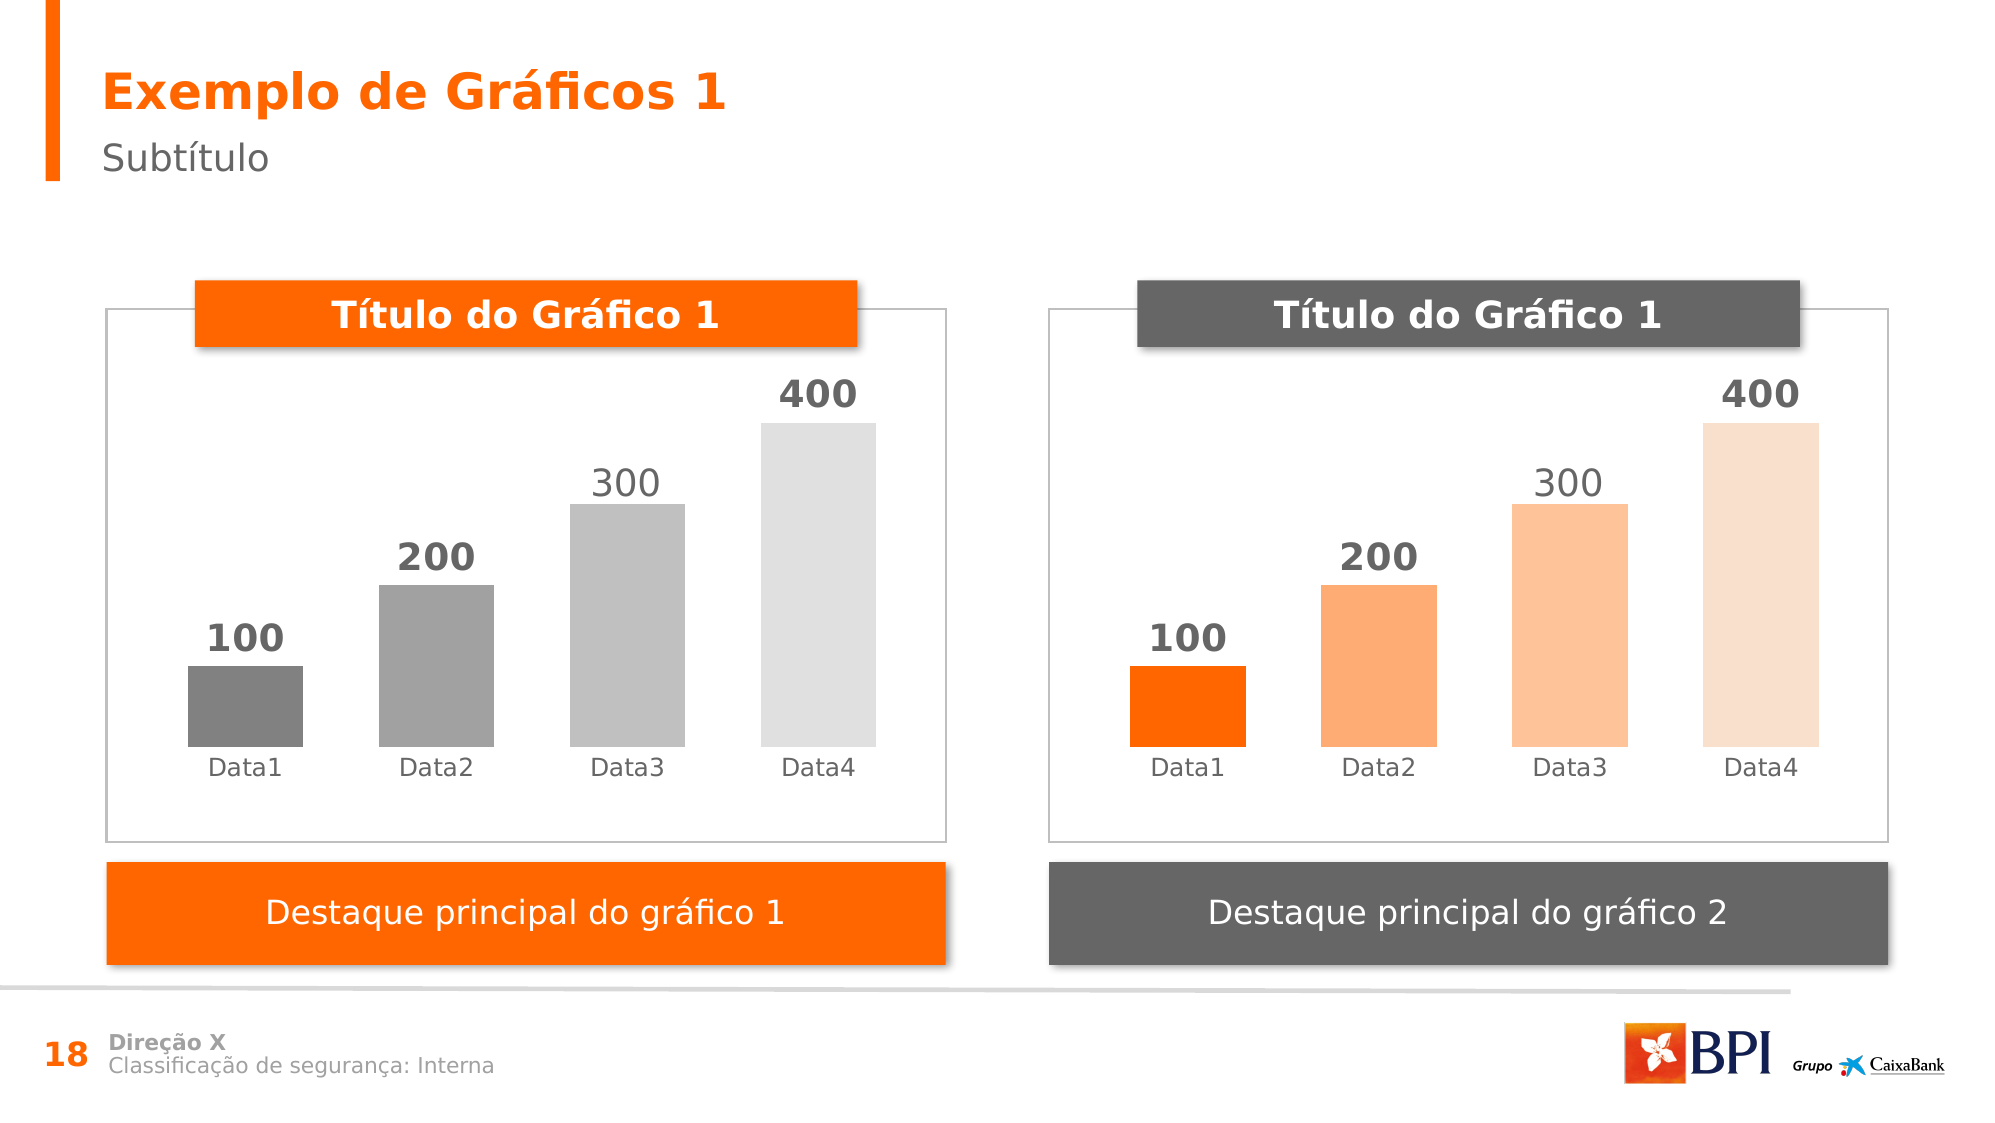

Exemplo de Gráficos 1
Subtítulo
Título do Gráfico 1
Título do Gráfico 1

### Chart

| Category | Series 1 |
|---|---|
| Data1 | 100.0 |
| Data2 | 200.0 |
| Data3 | 300.0 |
| Data4 | 400.0 |

### Chart

| Category | Series 1 |
|---|---|
| Data1 | 100.0 |
| Data2 | 200.0 |
| Data3 | 300.0 |
| Data4 | 400.0 |
Destaque principal do gráfico 1
Destaque principal do gráfico 2
18